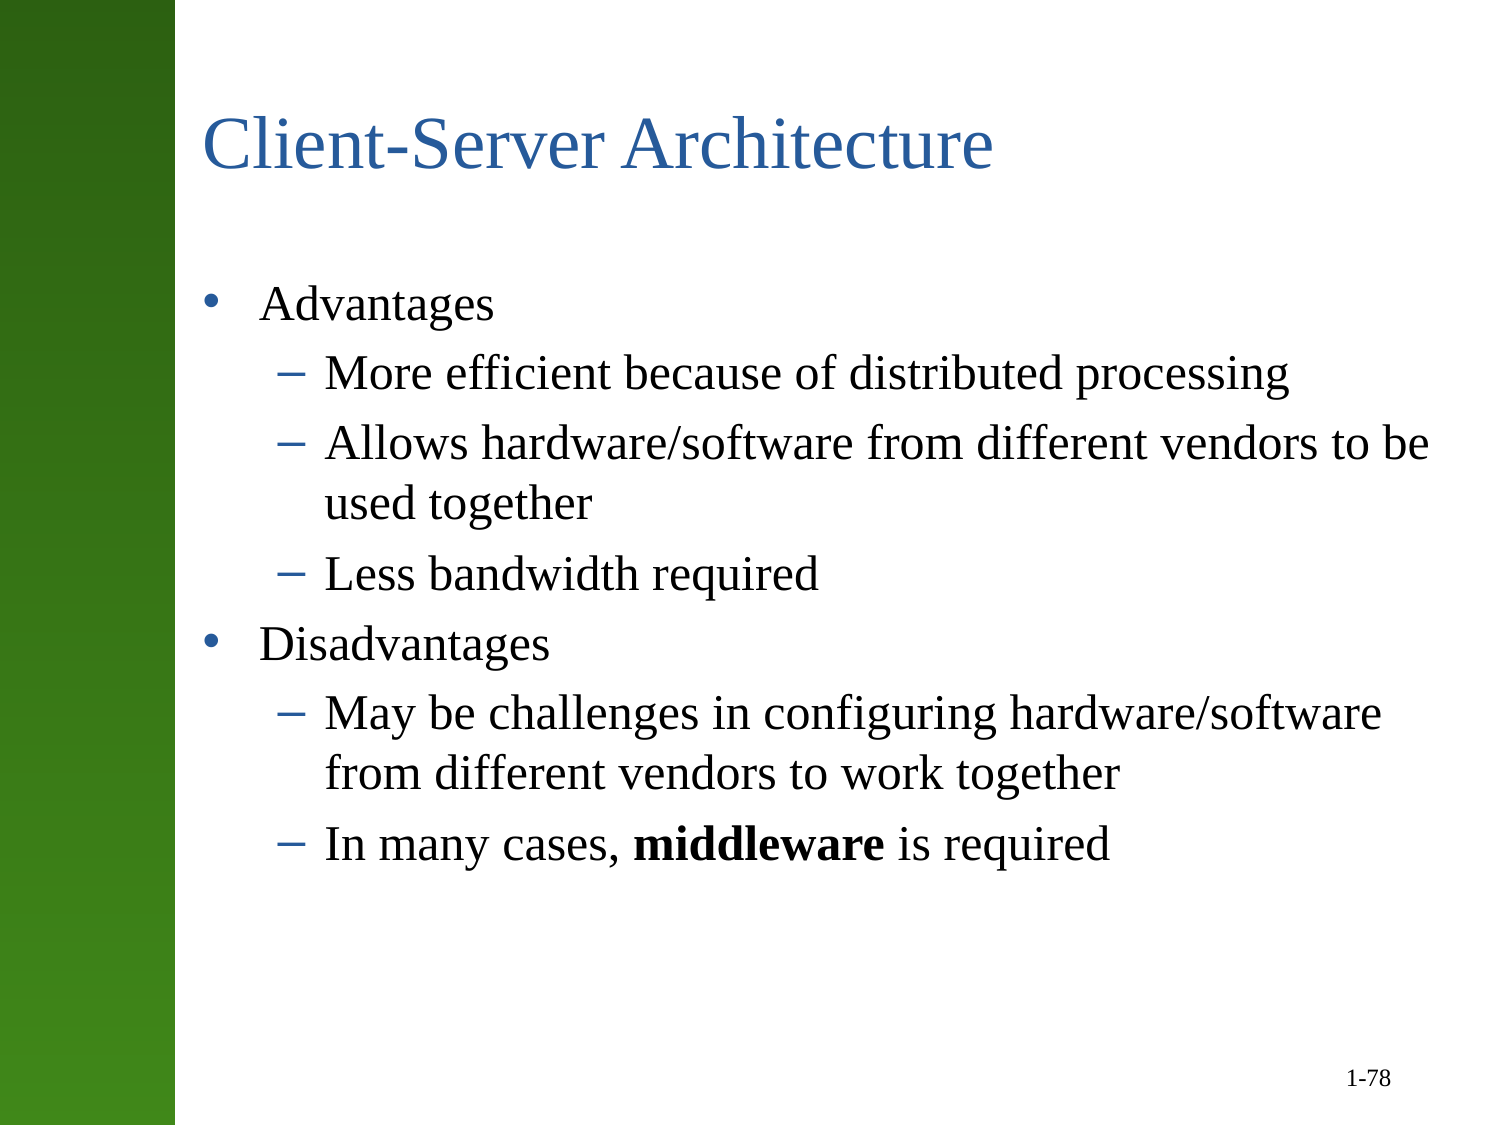

# Client-Server Architecture
Advantages
More efficient because of distributed processing
Allows hardware/software from different vendors to be used together
Less bandwidth required
Disadvantages
May be challenges in configuring hardware/software from different vendors to work together
In many cases, middleware is required